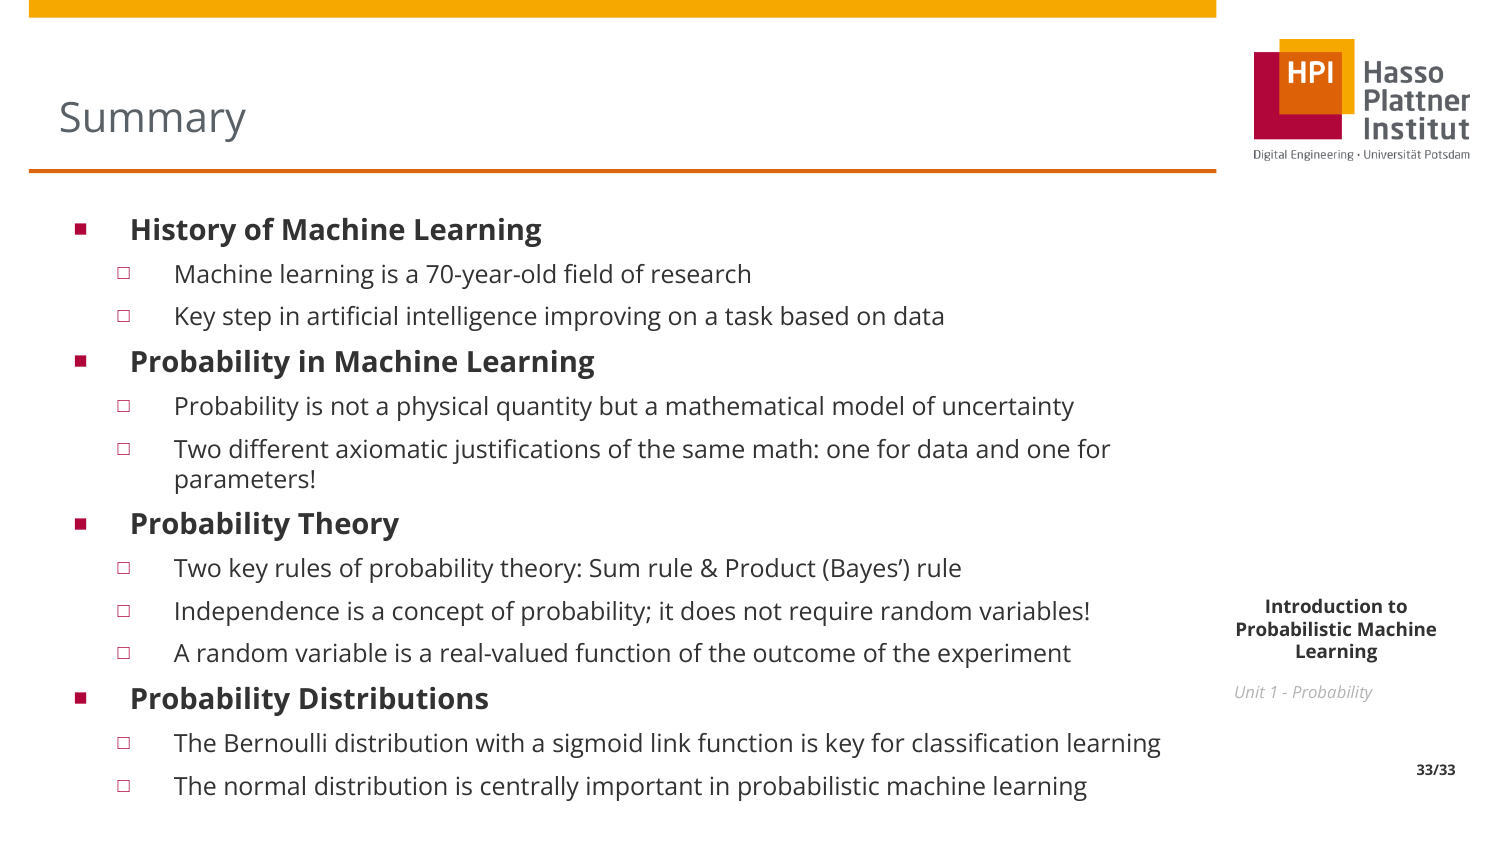

# Summary
History of Machine Learning
Machine learning is a 70-year-old field of research
Key step in artificial intelligence improving on a task based on data
Probability in Machine Learning
Probability is not a physical quantity but a mathematical model of uncertainty
Two different axiomatic justifications of the same math: one for data and one for parameters!
Probability Theory
Two key rules of probability theory: Sum rule & Product (Bayes’) rule
Independence is a concept of probability; it does not require random variables!
A random variable is a real-valued function of the outcome of the experiment
Probability Distributions
The Bernoulli distribution with a sigmoid link function is key for classification learning
The normal distribution is centrally important in probabilistic machine learning